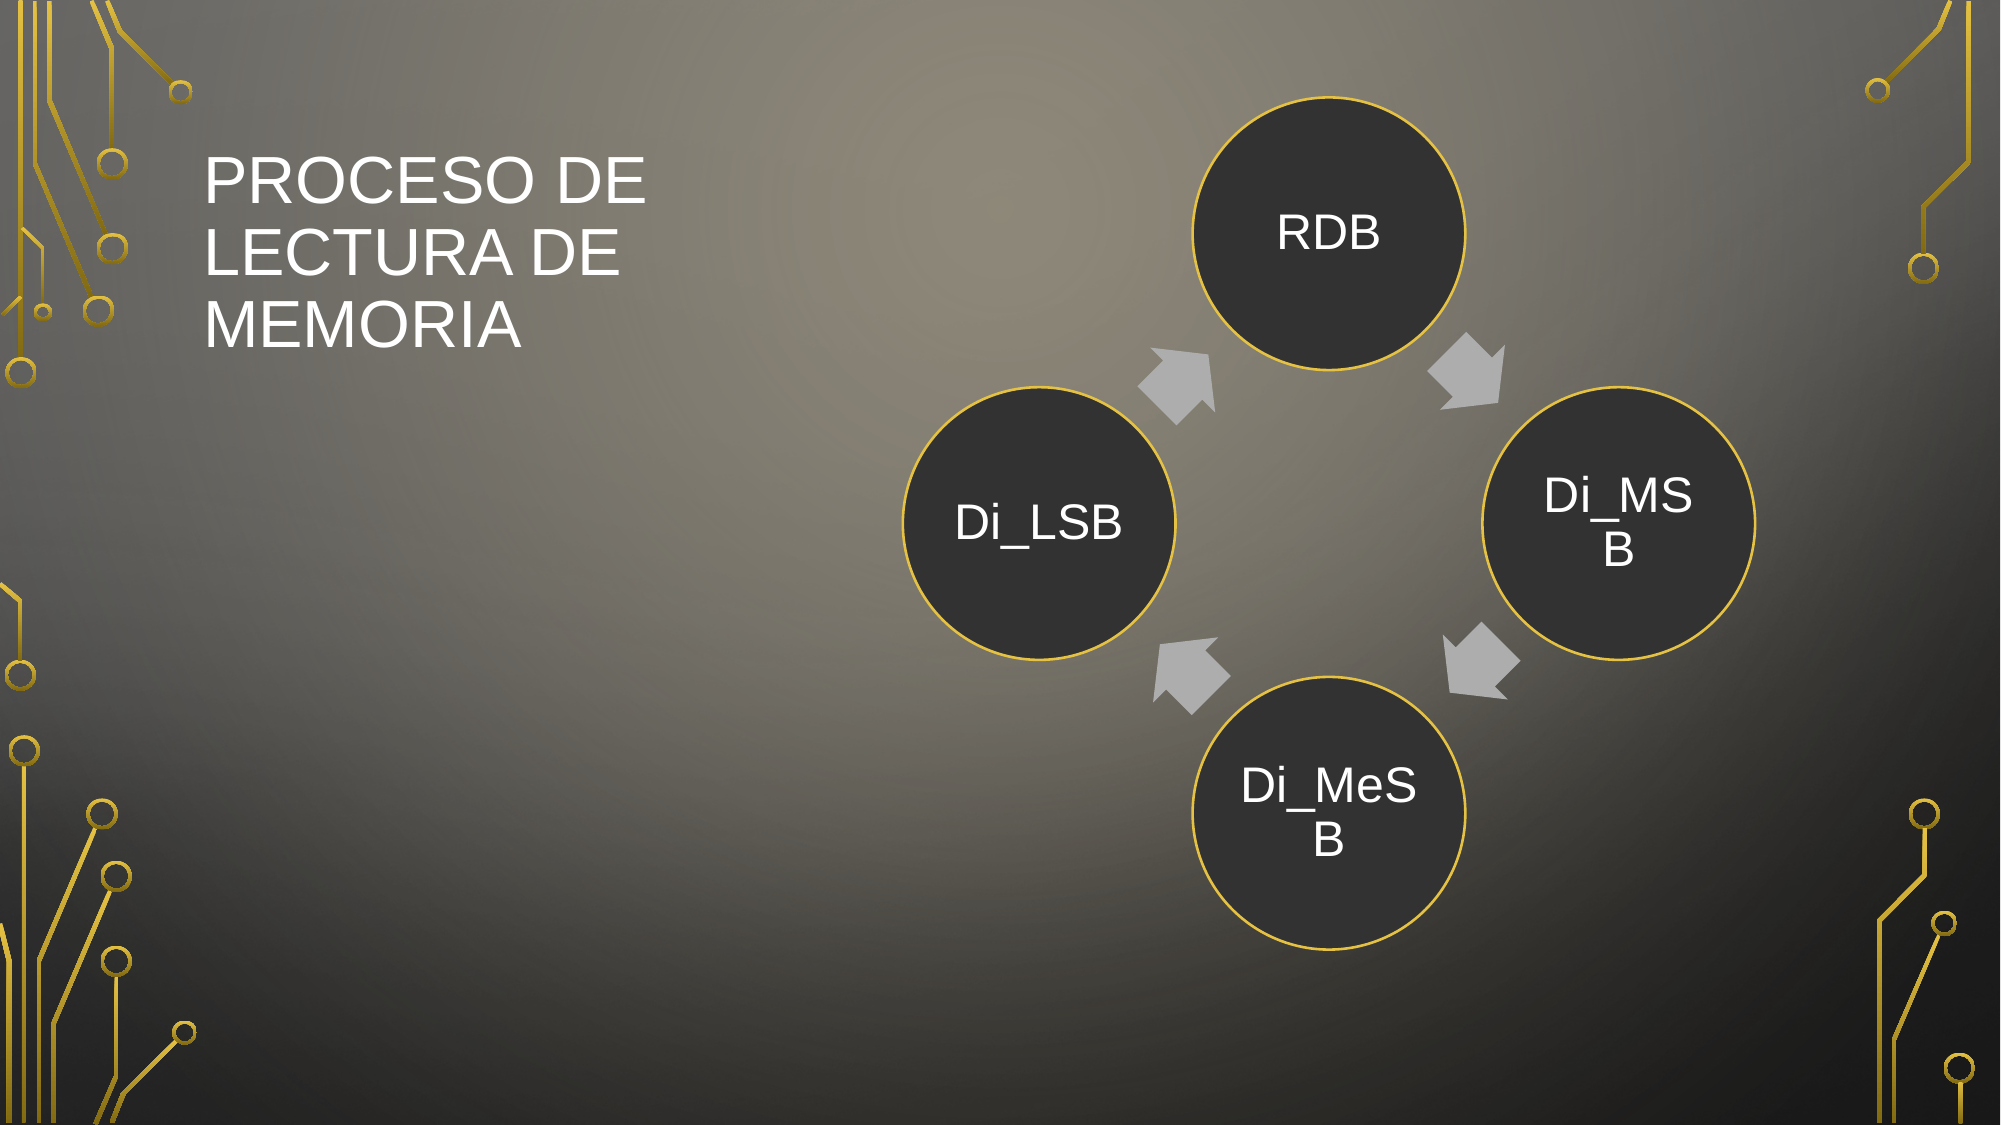

RDB

Di_MSB

Di_MeSB

Di_LSB

# Proceso de lectura de memoria